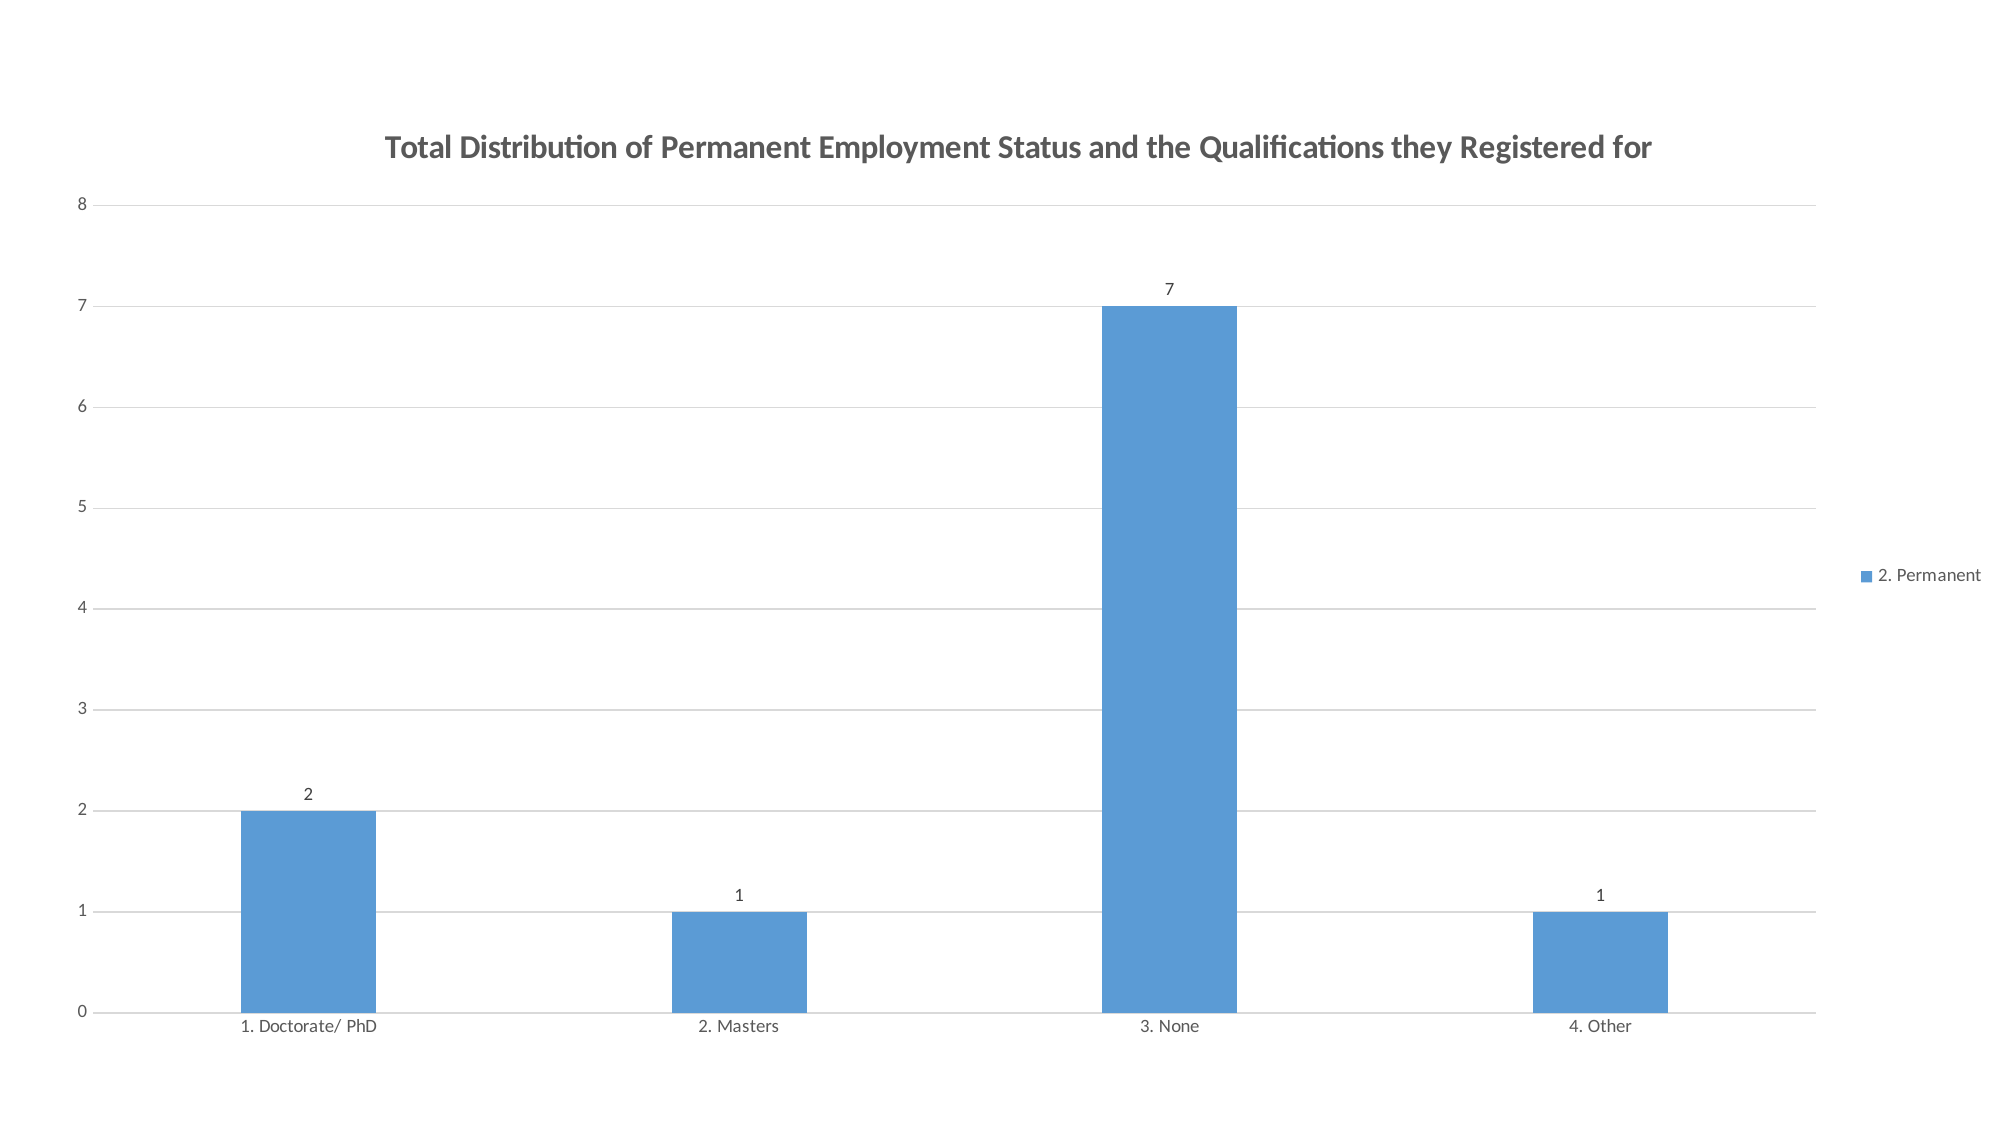

### Chart: Total Distribution of Permanent Employment Status and the Qualifications they Registered for

| Category | 2. Permanent |
|---|---|
| 1. Doctorate/ PhD | 2.0 |
| 2. Masters | 1.0 |
| 3. None | 7.0 |
| 4. Other | 1.0 |